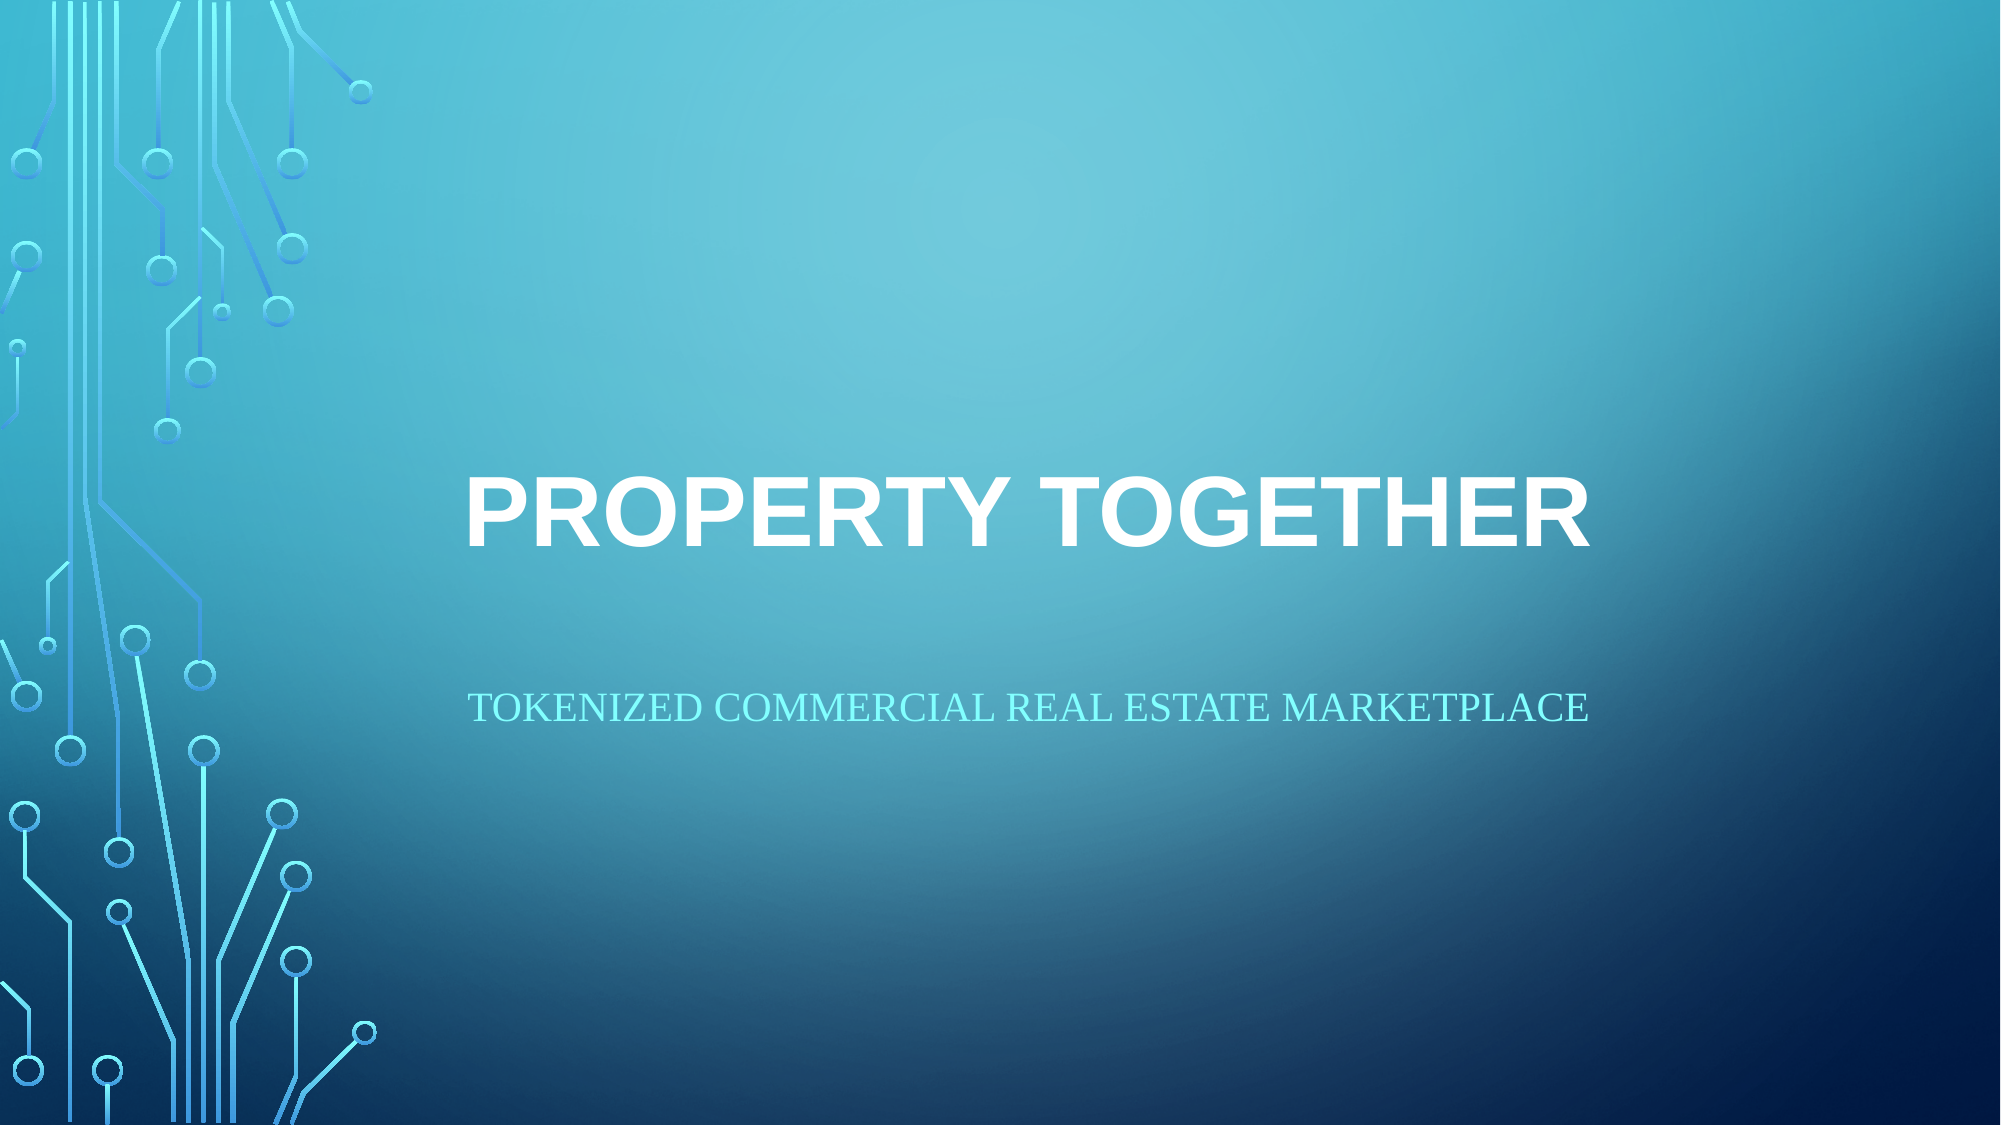

# Property Together

Tokenized Commercial Real Estate Marketplace